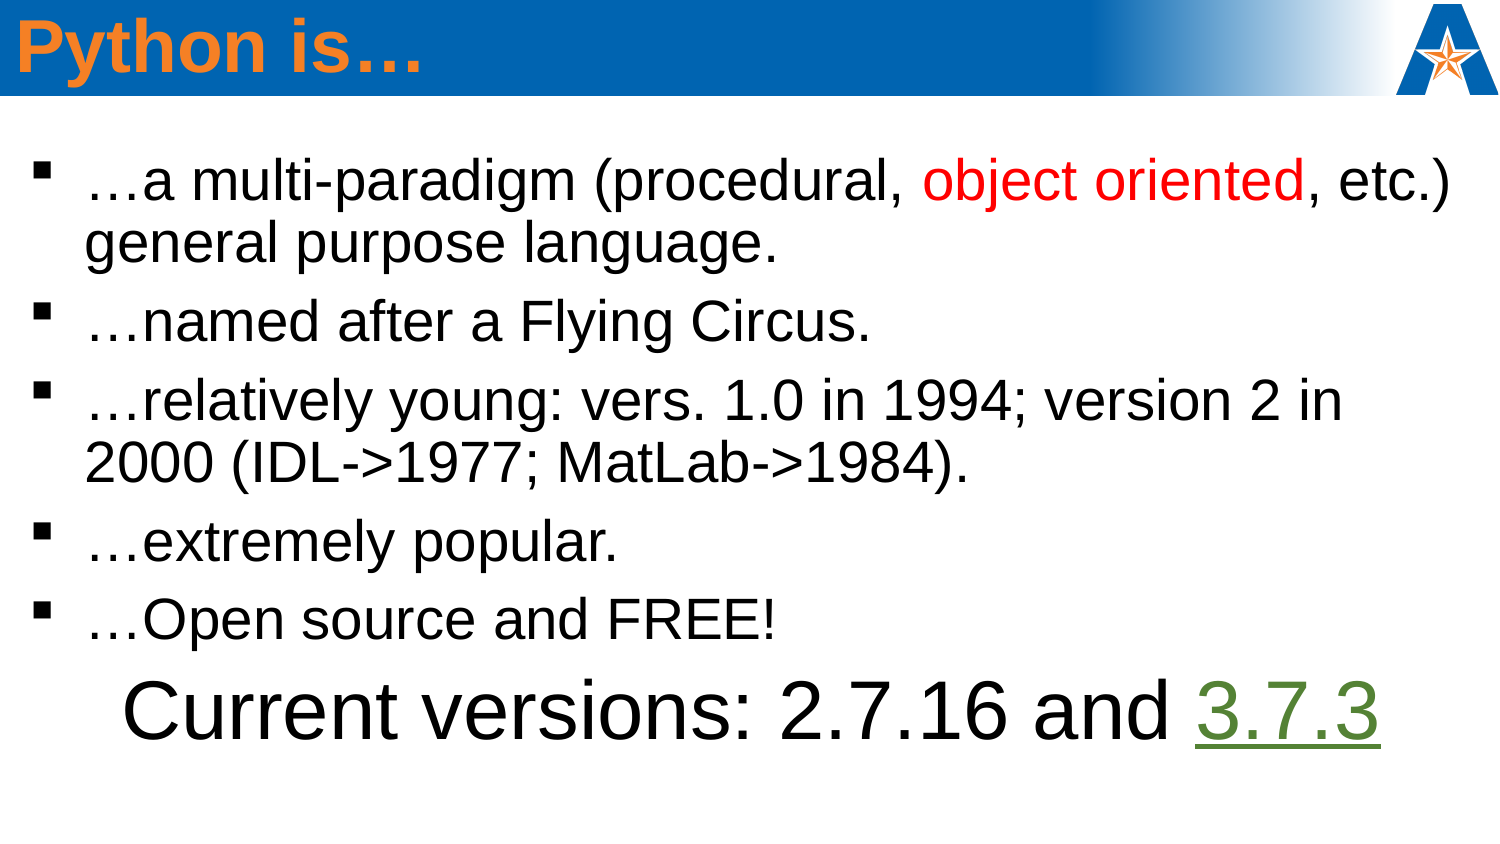

# Python is…
…a multi-paradigm (procedural, object oriented, etc.) general purpose language.
…named after a Flying Circus.
…relatively young: vers. 1.0 in 1994; version 2 in 2000 (IDL->1977; MatLab->1984).
…extremely popular.
…Open source and FREE!
Current versions: 2.7.16 and 3.7.3